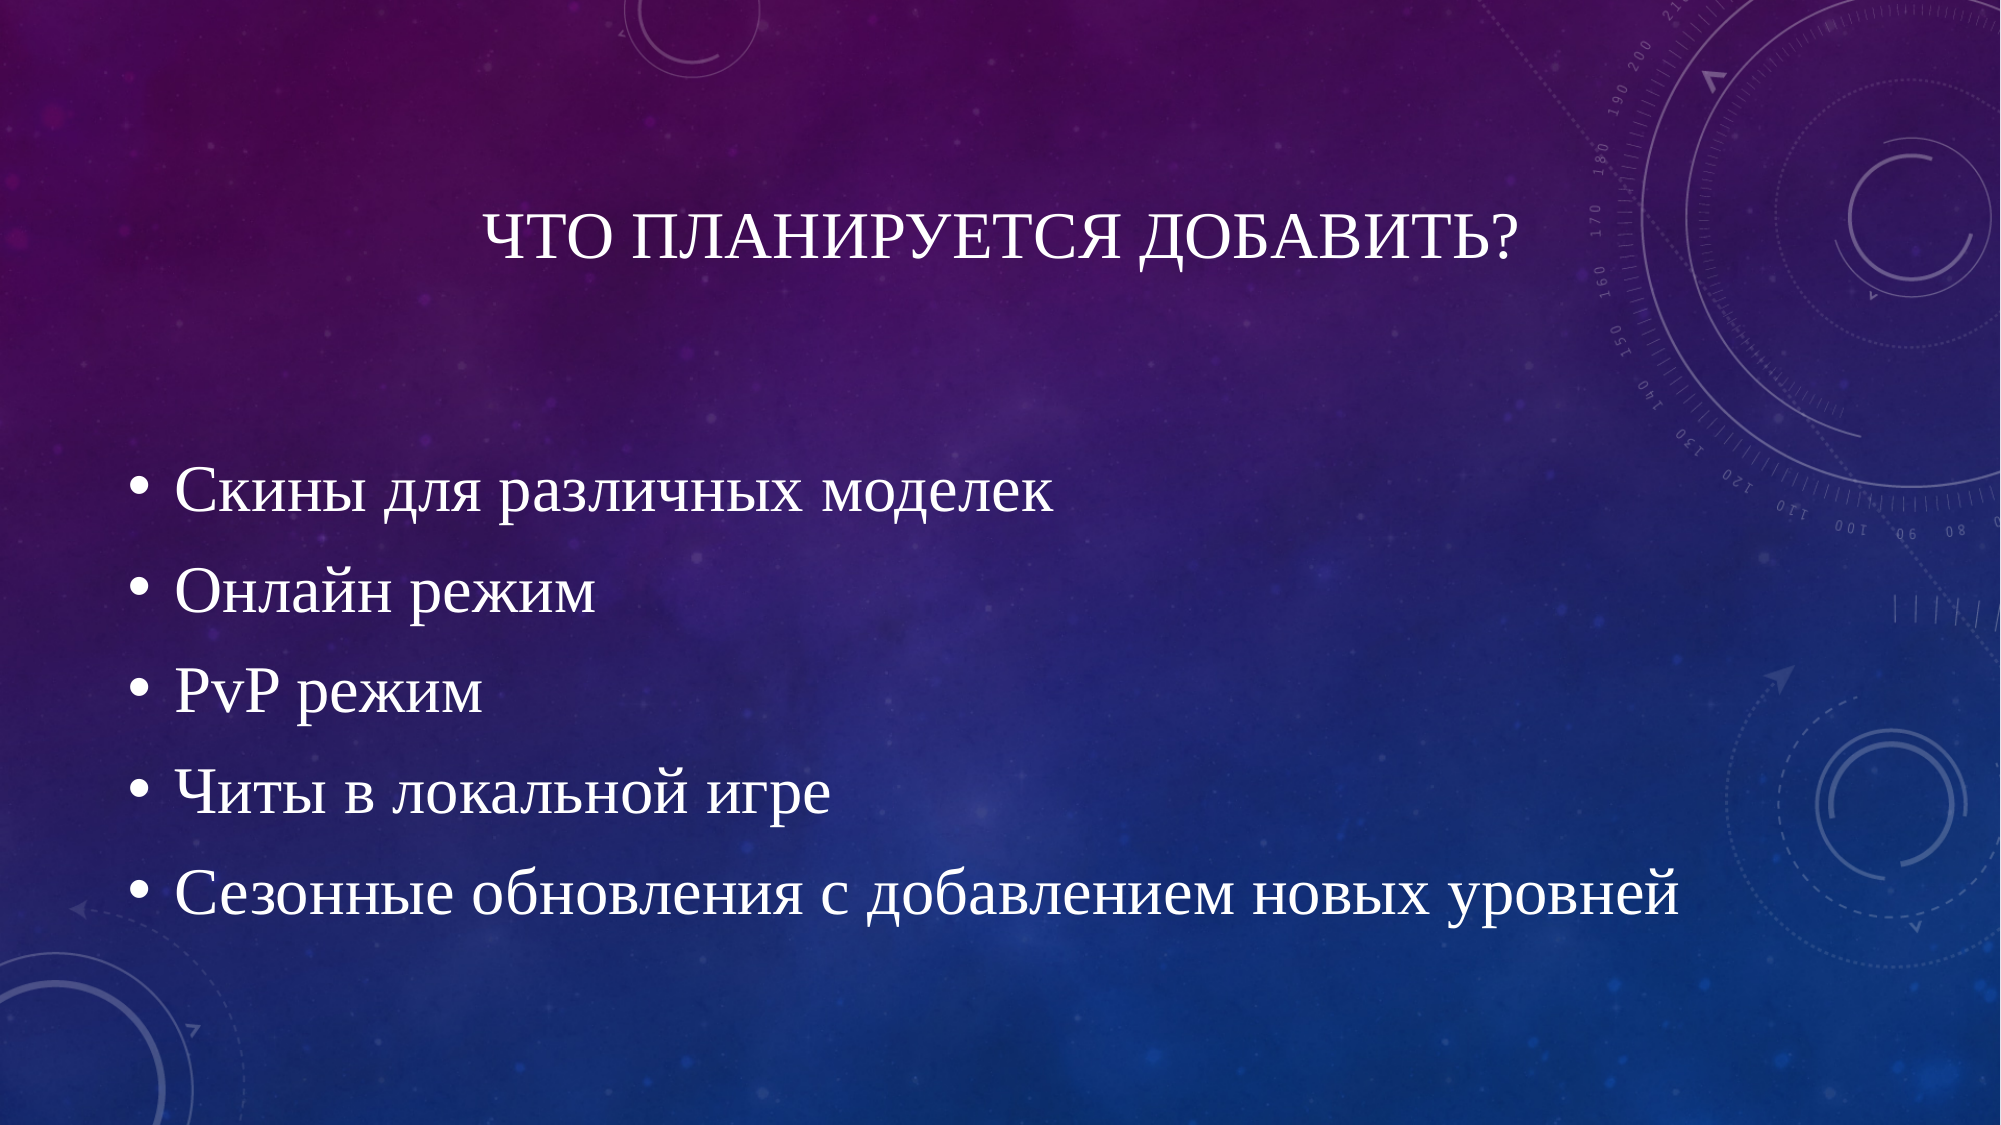

# Что планируется добавить?
Скины для различных моделек
Онлайн режим
PvP режим
Читы в локальной игре
Сезонные обновления с добавлением новых уровней